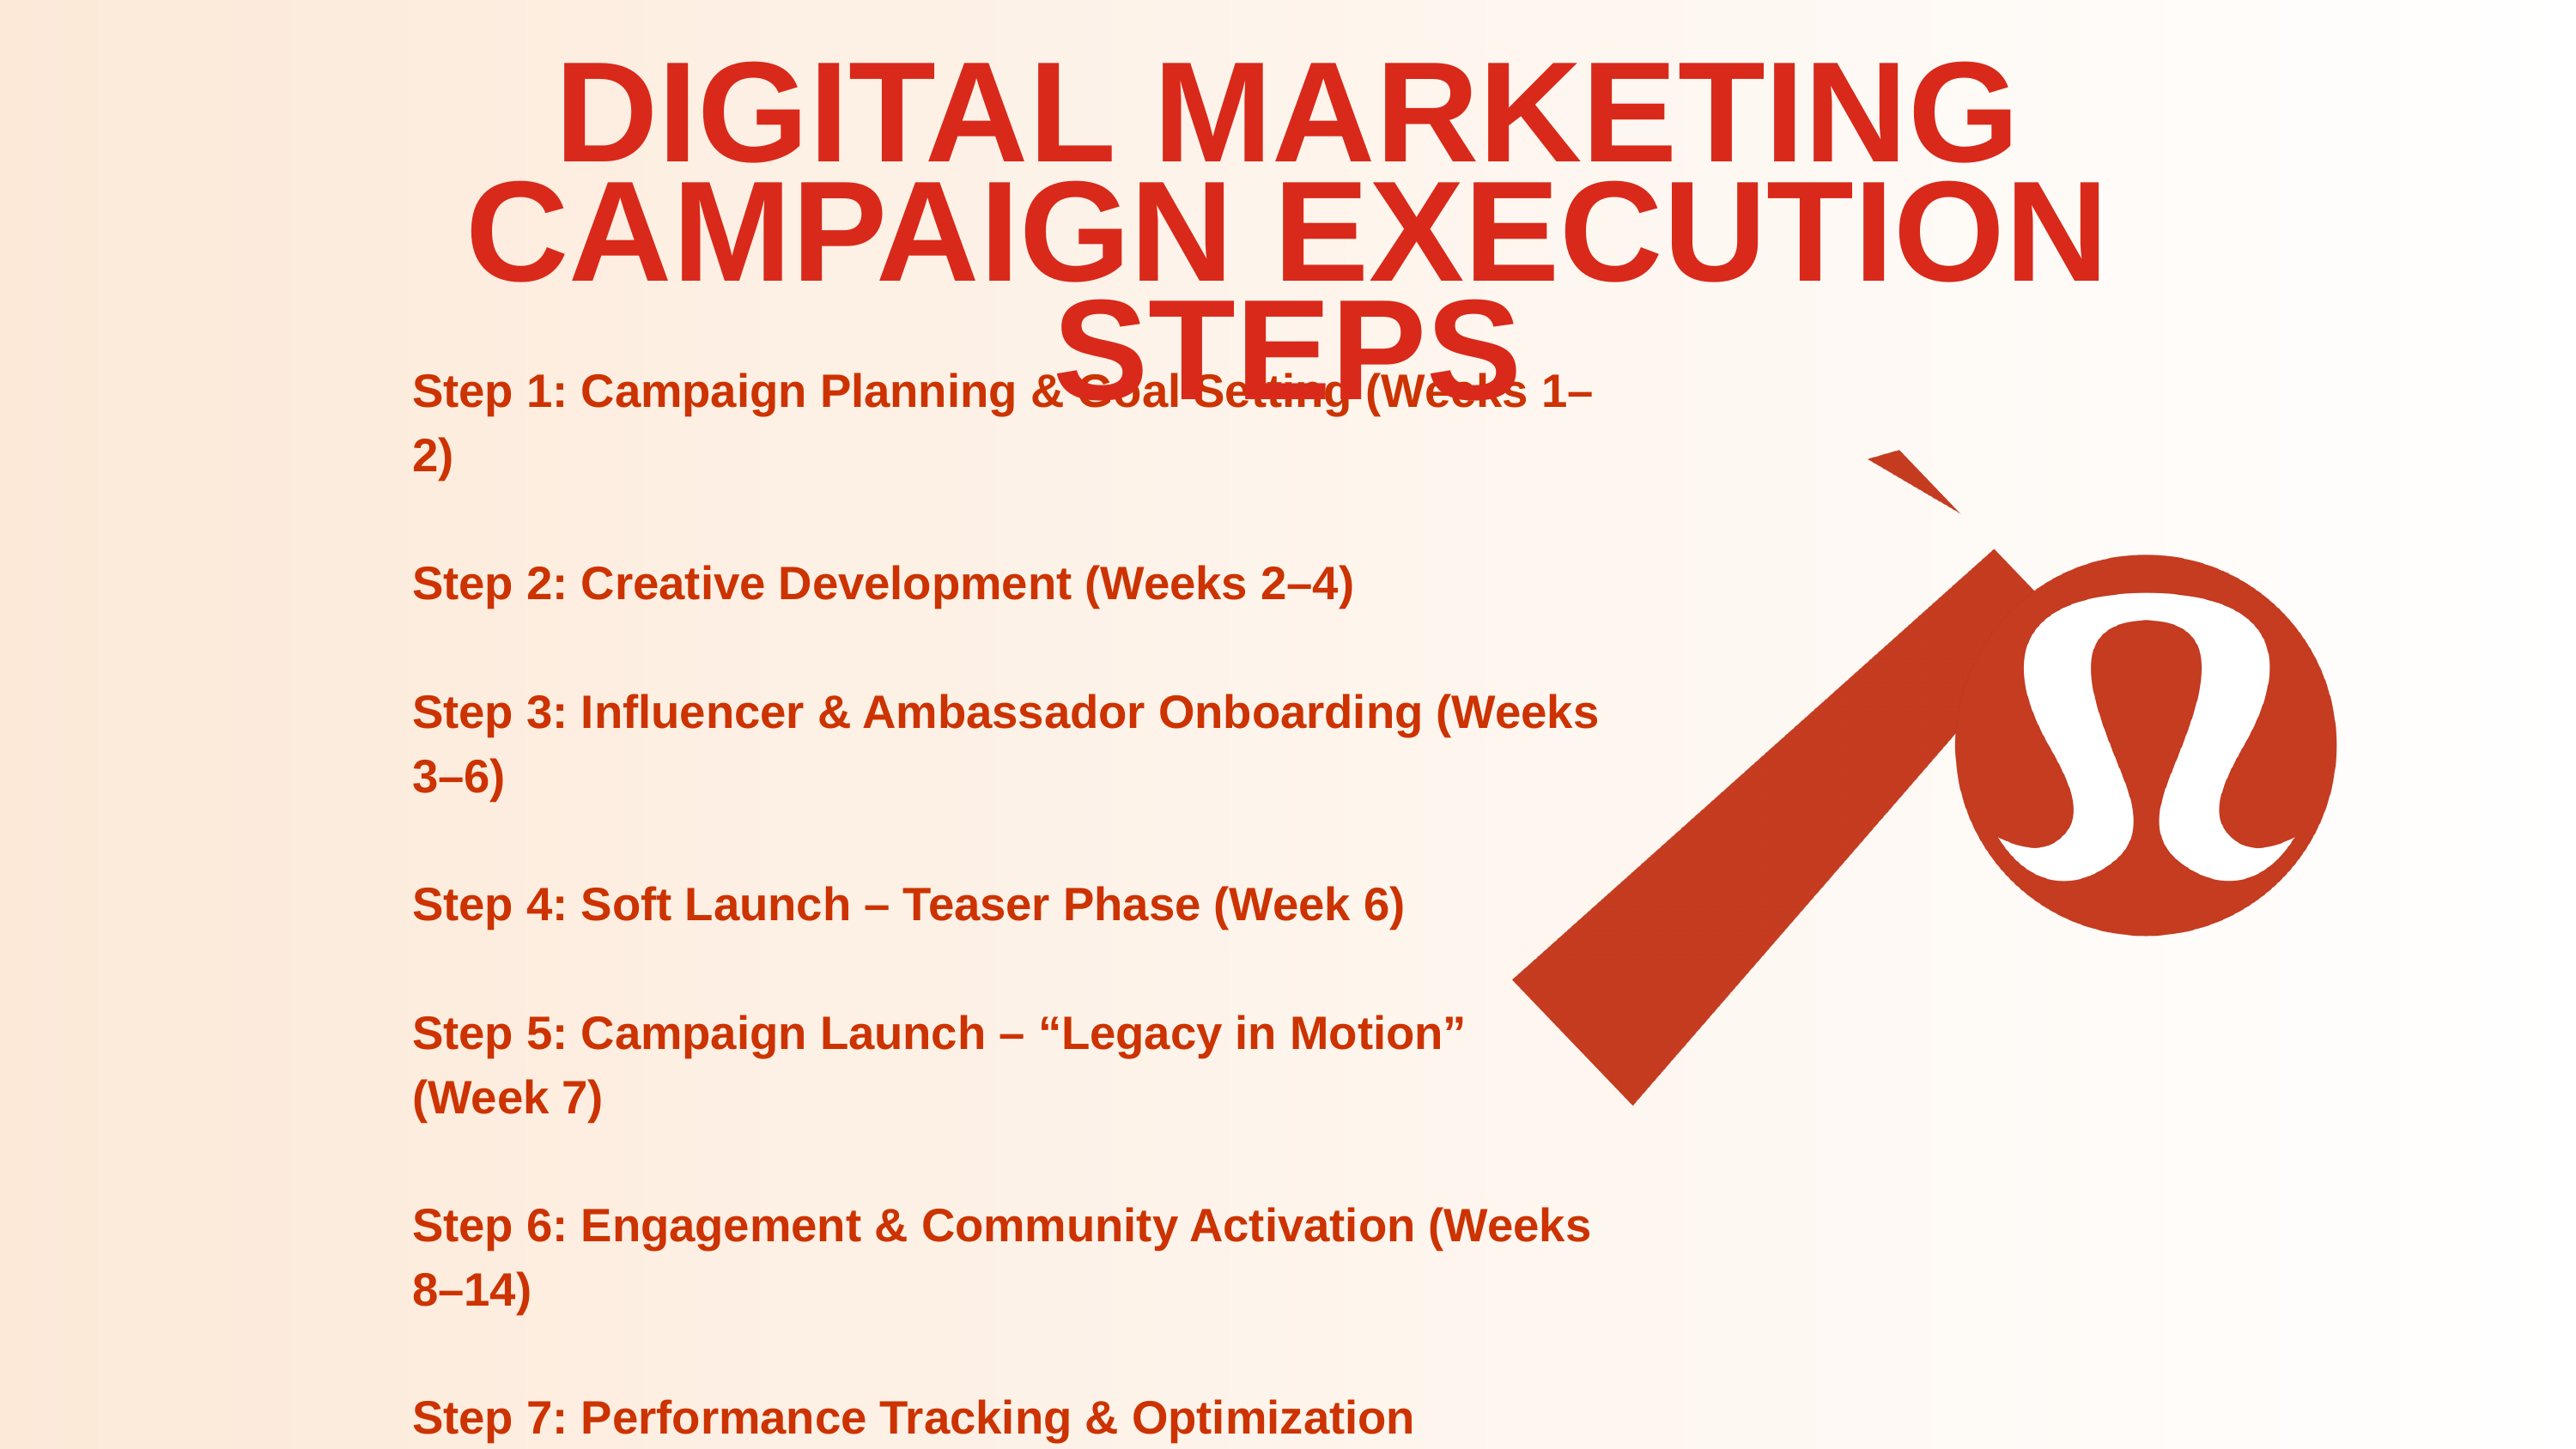

DIGITAL MARKETING CAMPAIGN EXECUTION STEPS
Step 1: Campaign Planning & Goal Setting (Weeks 1–2)

Step 2: Creative Development (Weeks 2–4)

Step 3: Influencer & Ambassador Onboarding (Weeks 3–6)

Step 4: Soft Launch – Teaser Phase (Week 6)

Step 5: Campaign Launch – “Legacy in Motion” (Week 7)

Step 6: Engagement & Community Activation (Weeks 8–14)

Step 7: Performance Tracking & Optimization (Ongoing)

Step 8: Campaign Wrap-Up & Reporting (Final Week)